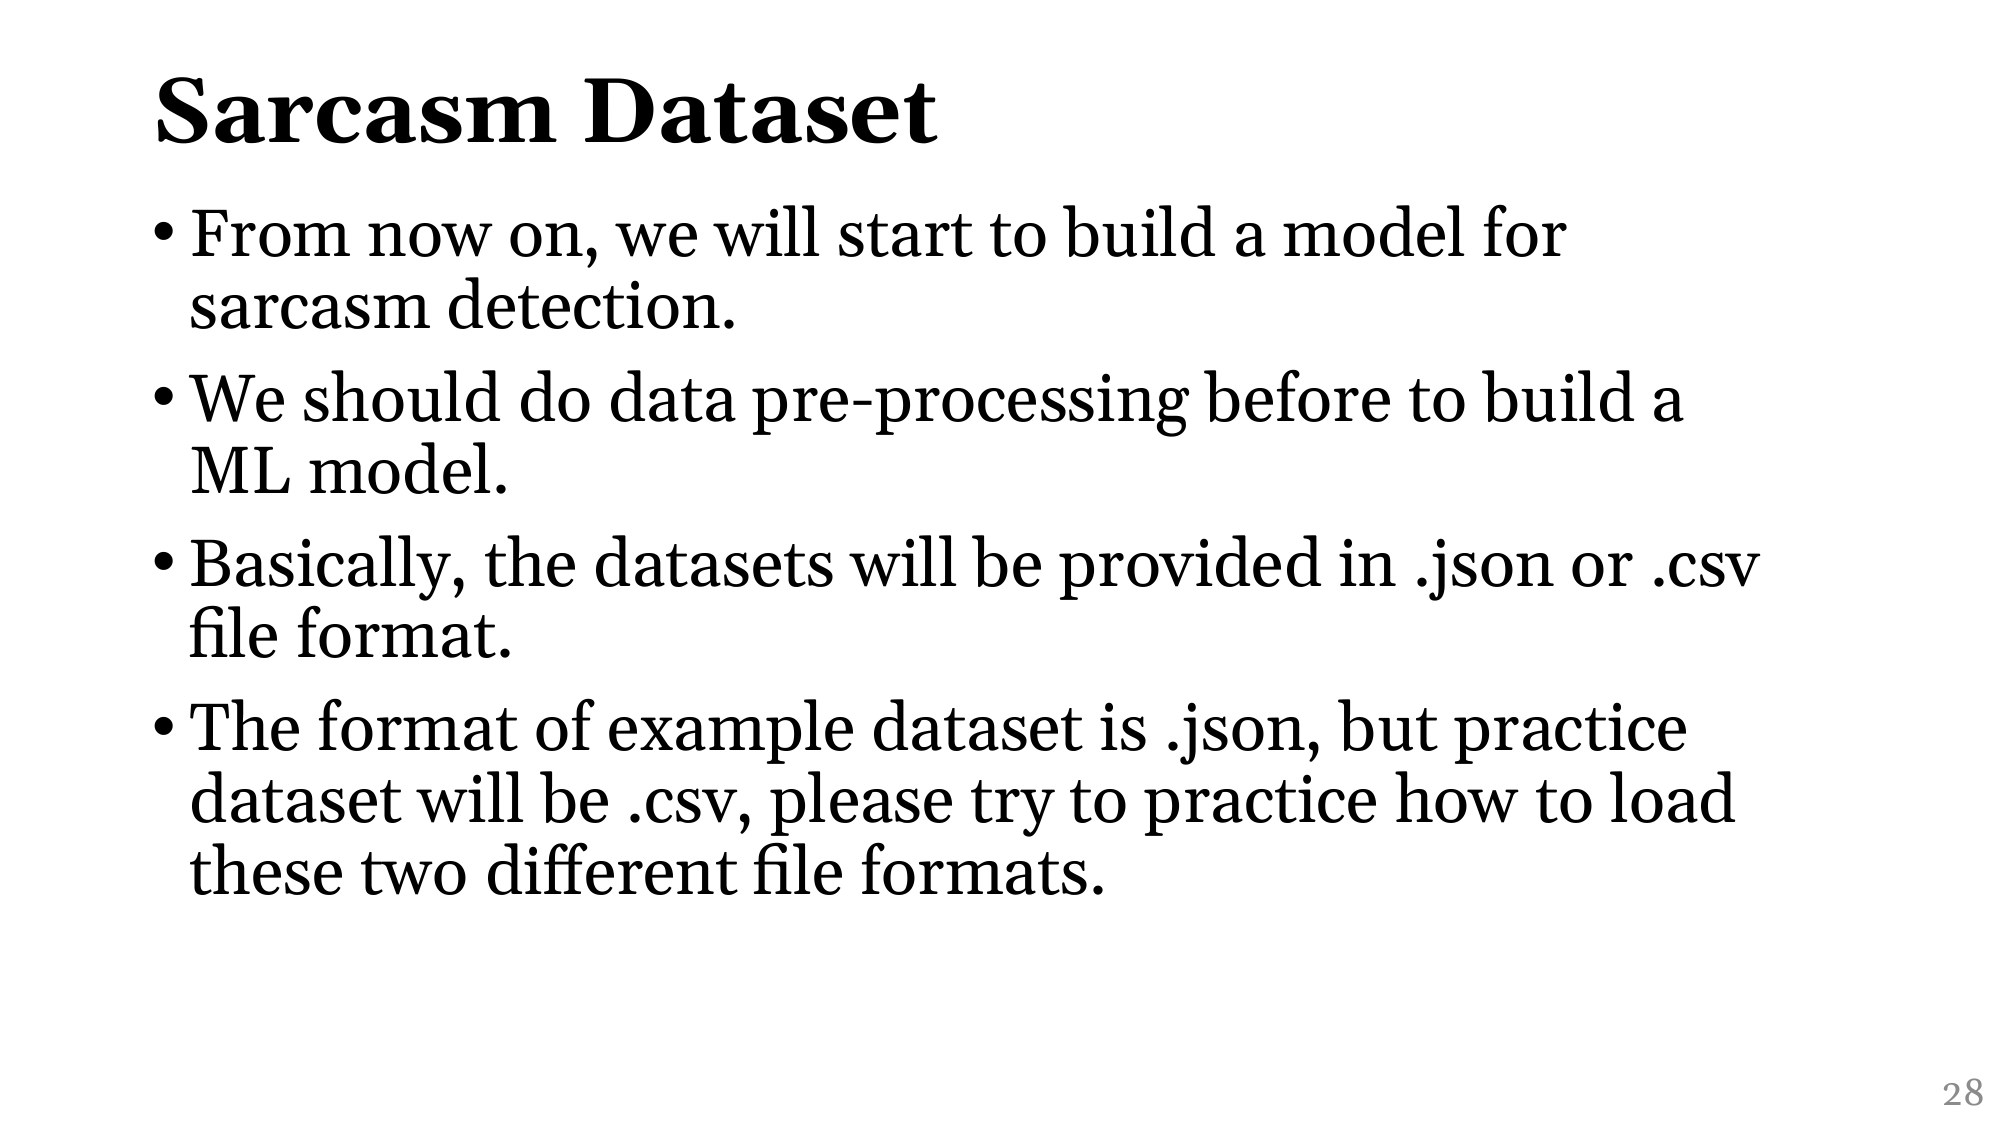

# Sarcasm Dataset
From now on, we will start to build a model for sarcasm detection.
We should do data pre-processing before to build a ML model.
Basically, the datasets will be provided in .json or .csv file format.
The format of example dataset is .json, but practice dataset will be .csv, please try to practice how to load these two different file formats.
28